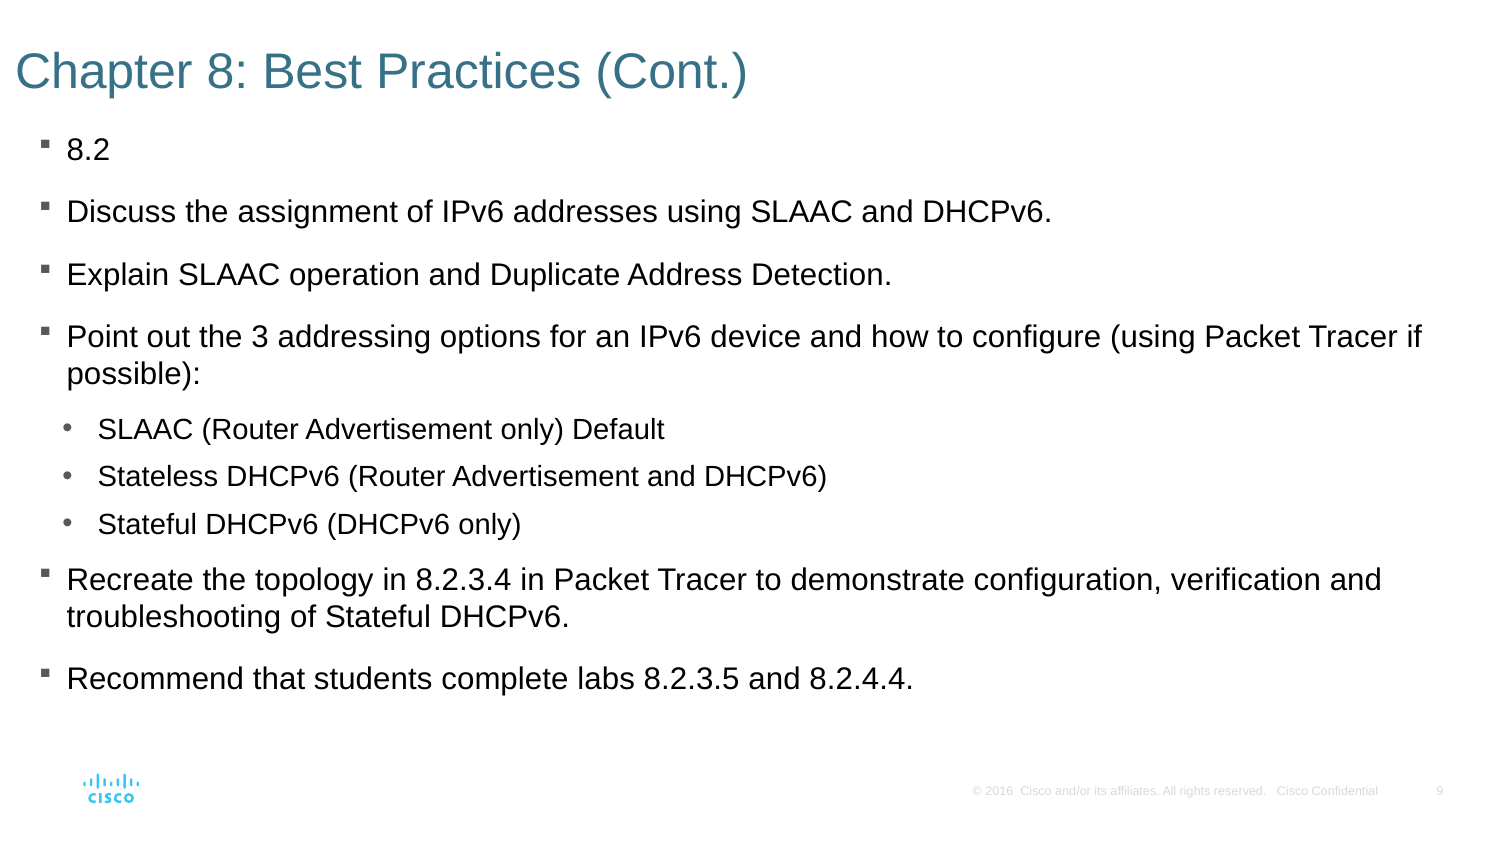

# Chapter 8: Best Practices (Cont.)
8.2
Discuss the assignment of IPv6 addresses using SLAAC and DHCPv6.
Explain SLAAC operation and Duplicate Address Detection.
Point out the 3 addressing options for an IPv6 device and how to configure (using Packet Tracer if possible):
SLAAC (Router Advertisement only) Default
Stateless DHCPv6 (Router Advertisement and DHCPv6)
Stateful DHCPv6 (DHCPv6 only)
Recreate the topology in 8.2.3.4 in Packet Tracer to demonstrate configuration, verification and troubleshooting of Stateful DHCPv6.
Recommend that students complete labs 8.2.3.5 and 8.2.4.4.